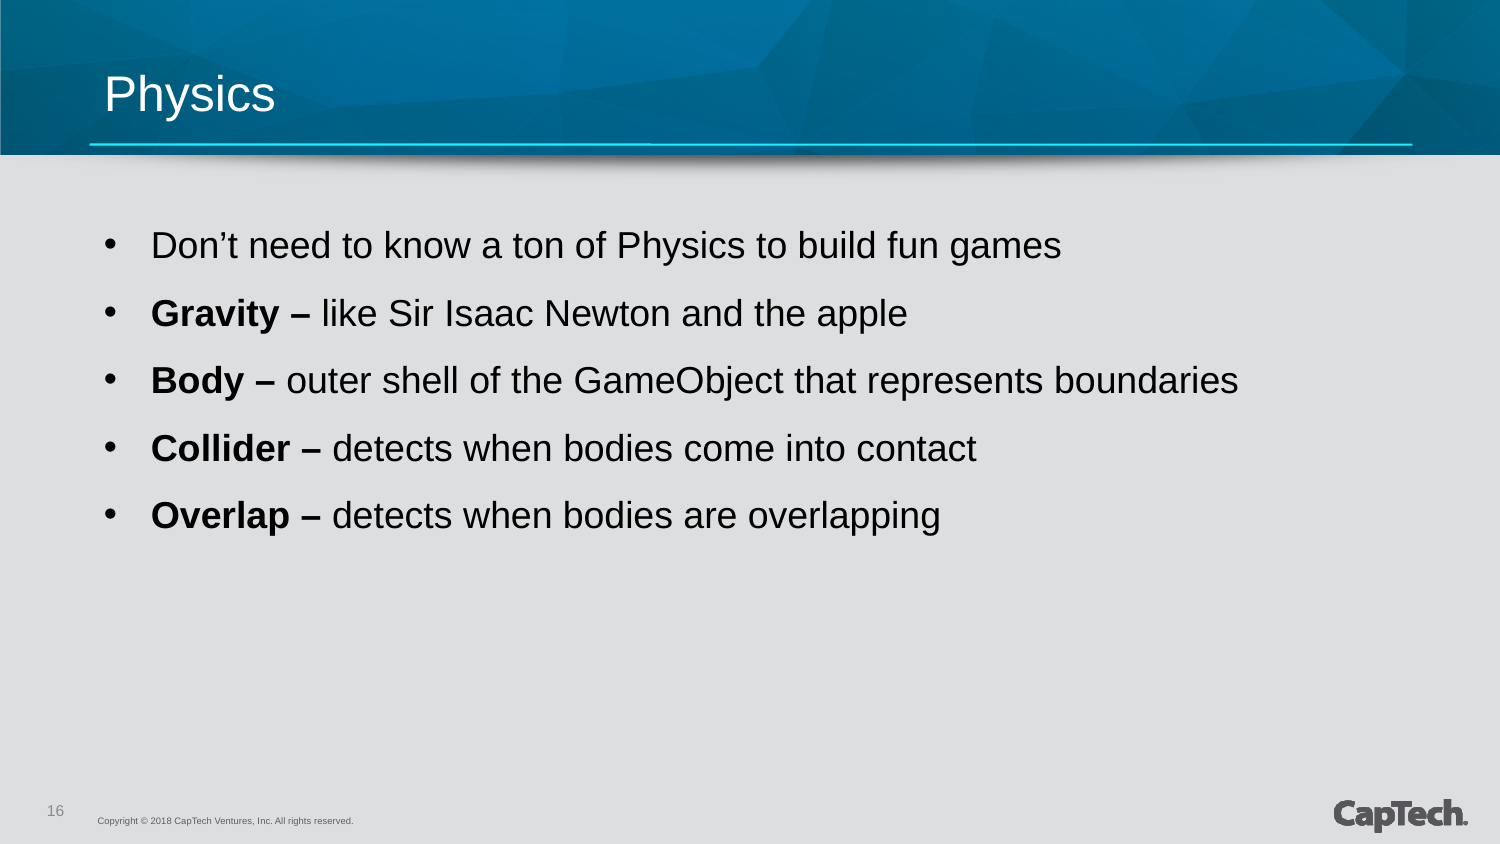

# Physics
Don’t need to know a ton of Physics to build fun games
Gravity – like Sir Isaac Newton and the apple
Body – outer shell of the GameObject that represents boundaries
Collider – detects when bodies come into contact
Overlap – detects when bodies are overlapping

16